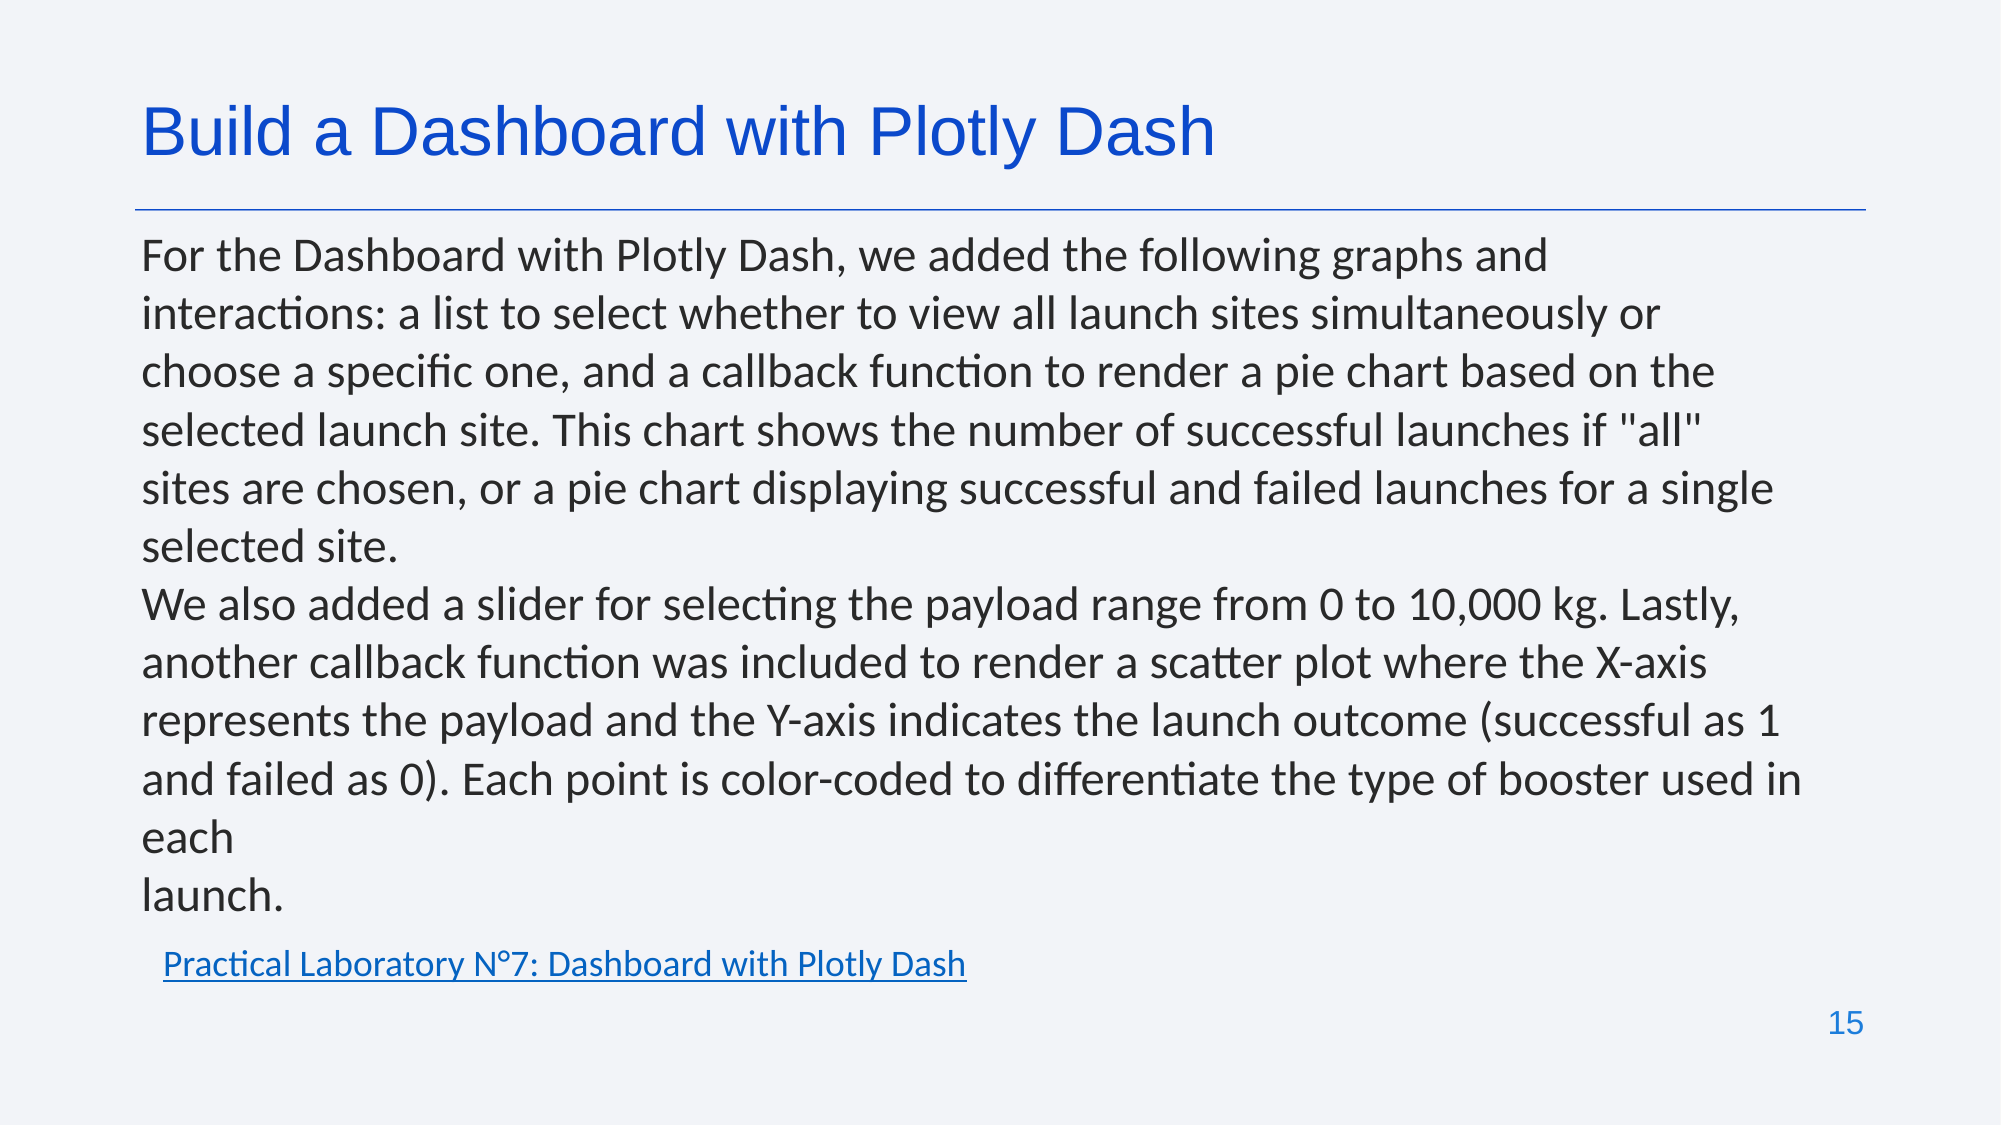

Build a Dashboard with Plotly Dash
For the Dashboard with Plotly Dash, we added the following graphs and
interactions: a list to select whether to view all launch sites simultaneously or
choose a specific one, and a callback function to render a pie chart based on the
selected launch site. This chart shows the number of successful launches if "all"
sites are chosen, or a pie chart displaying successful and failed launches for a single
selected site.
We also added a slider for selecting the payload range from 0 to 10,000 kg. Lastly,
another callback function was included to render a scatter plot where the X-axis
represents the payload and the Y-axis indicates the launch outcome (successful as 1
and failed as 0). Each point is color-coded to differentiate the type of booster used in each
launch.

Practical Laboratory N°7: Dashboard with Plotly Dash
15